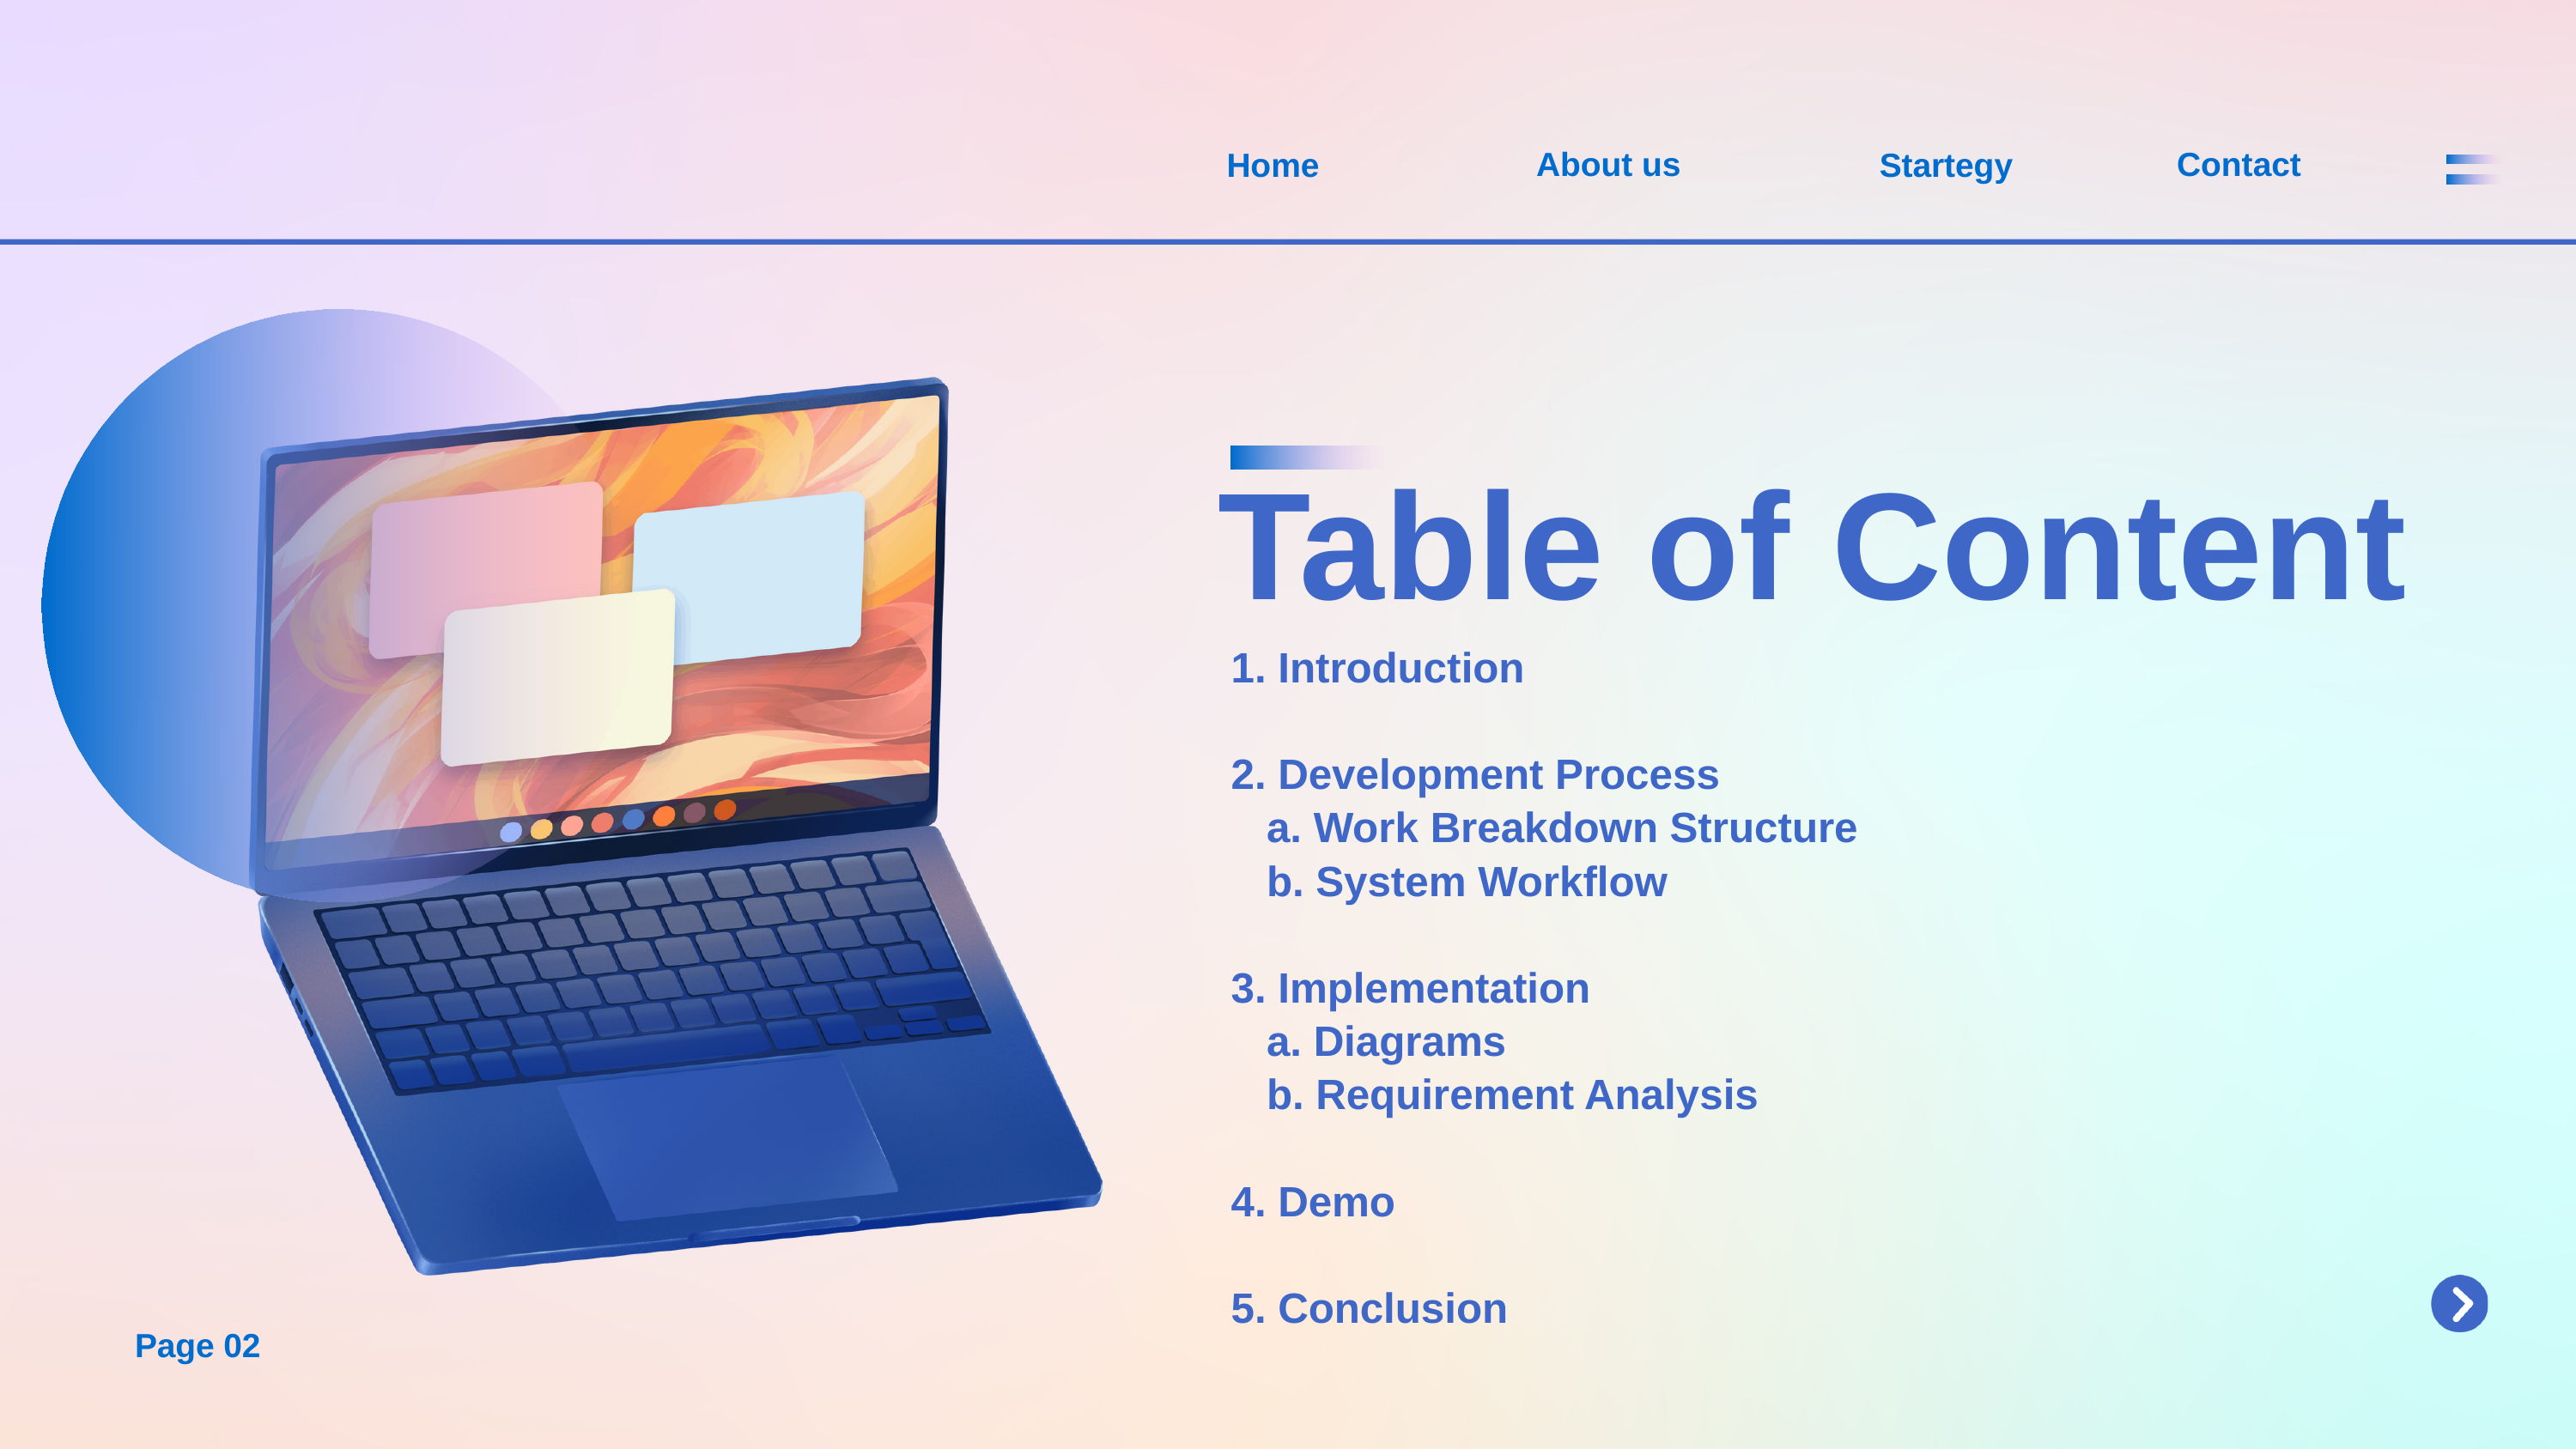

About us
Contact
Home
Startegy

Table of Content
1. Introduction

2. Development Process
   a. Work Breakdown Structure
   b. System Workflow

3. Implementation
   a. Diagrams
   b. Requirement Analysis

4. Demo

5. Conclusion

Page 02